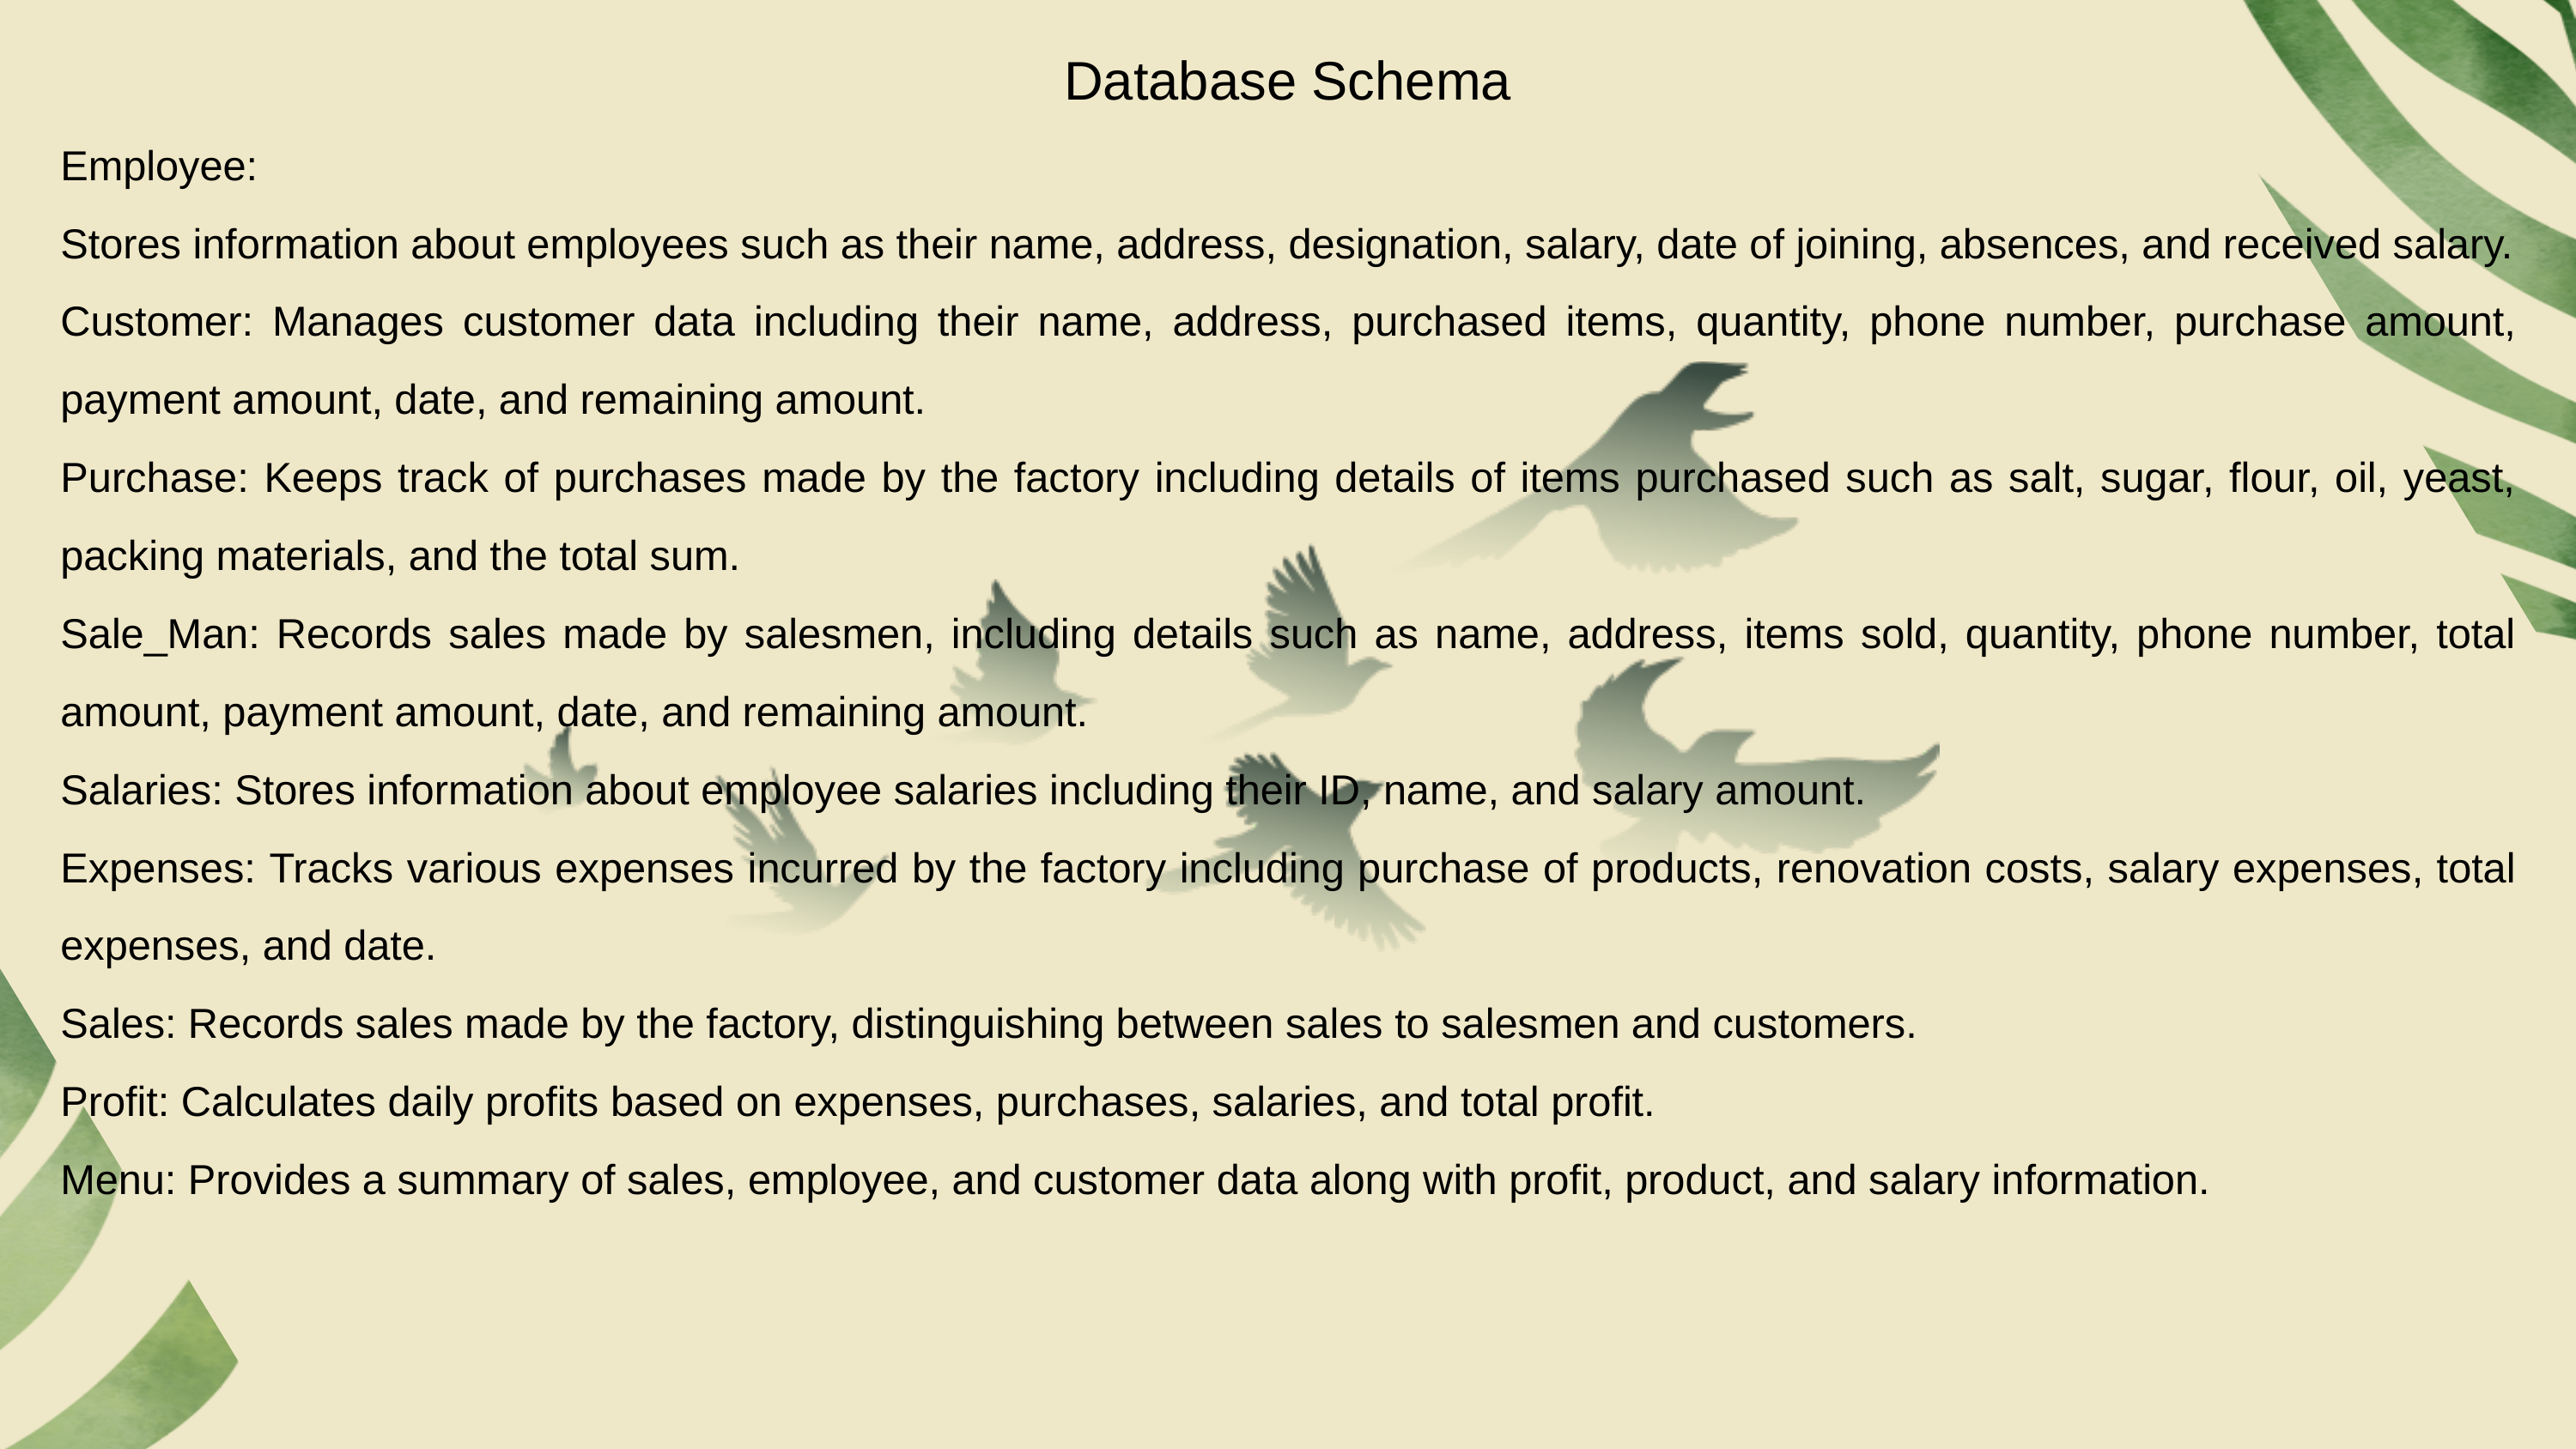

Database Schema
Employee:
Stores information about employees such as their name, address, designation, salary, date of joining, absences, and received salary.
Customer: Manages customer data including their name, address, purchased items, quantity, phone number, purchase amount, payment amount, date, and remaining amount.
Purchase: Keeps track of purchases made by the factory including details of items purchased such as salt, sugar, flour, oil, yeast, packing materials, and the total sum.
Sale_Man: Records sales made by salesmen, including details such as name, address, items sold, quantity, phone number, total amount, payment amount, date, and remaining amount.
Salaries: Stores information about employee salaries including their ID, name, and salary amount.
Expenses: Tracks various expenses incurred by the factory including purchase of products, renovation costs, salary expenses, total expenses, and date.
Sales: Records sales made by the factory, distinguishing between sales to salesmen and customers.
Profit: Calculates daily profits based on expenses, purchases, salaries, and total profit.
Menu: Provides a summary of sales, employee, and customer data along with profit, product, and salary information.